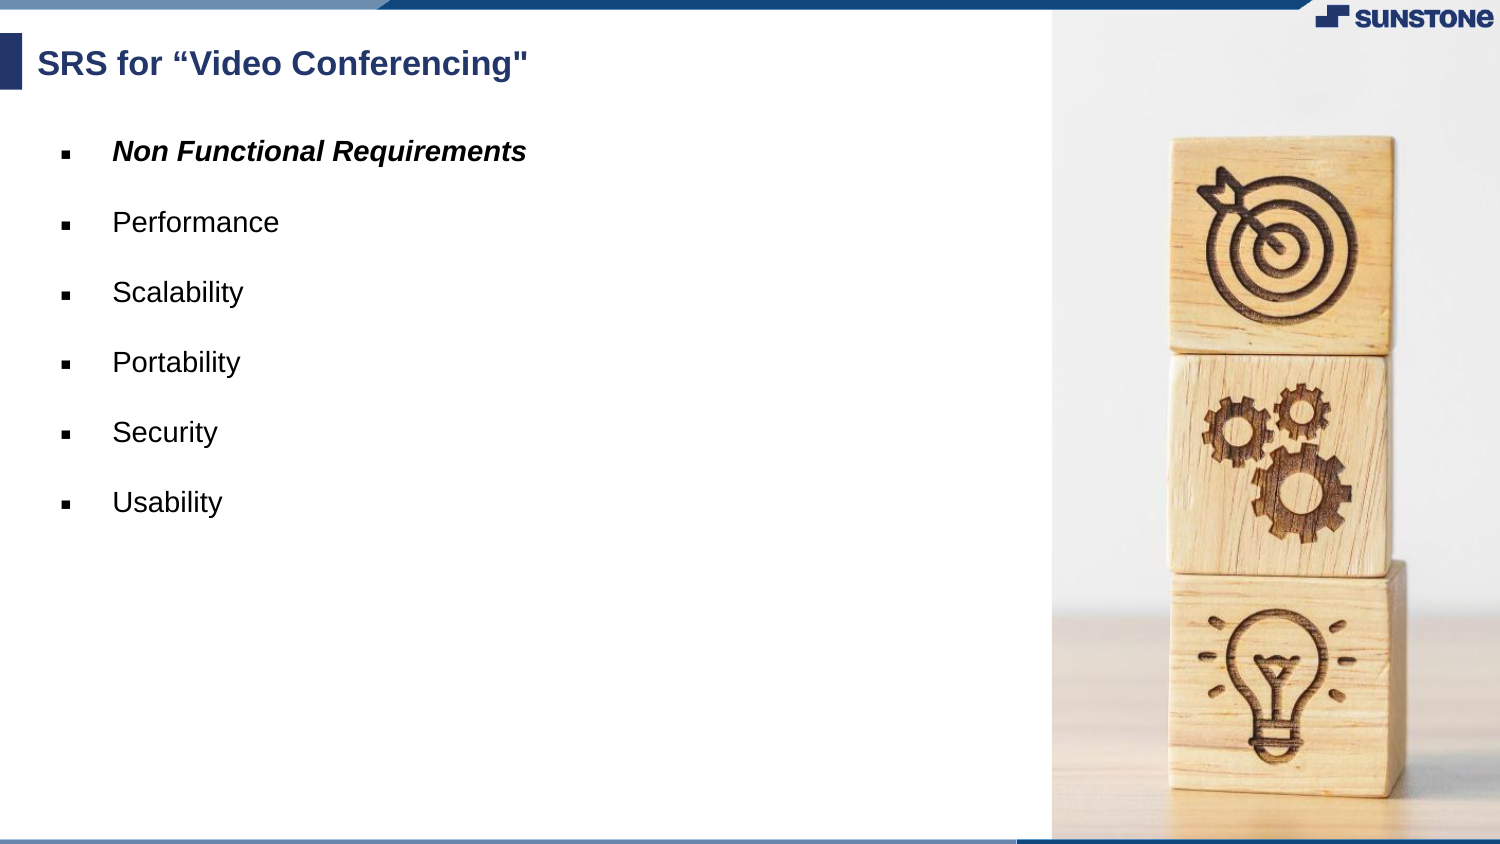

# SRS for “Video Conferencing"
Non Functional Requirements
Performance

Scalability

Portability

Security

Usability